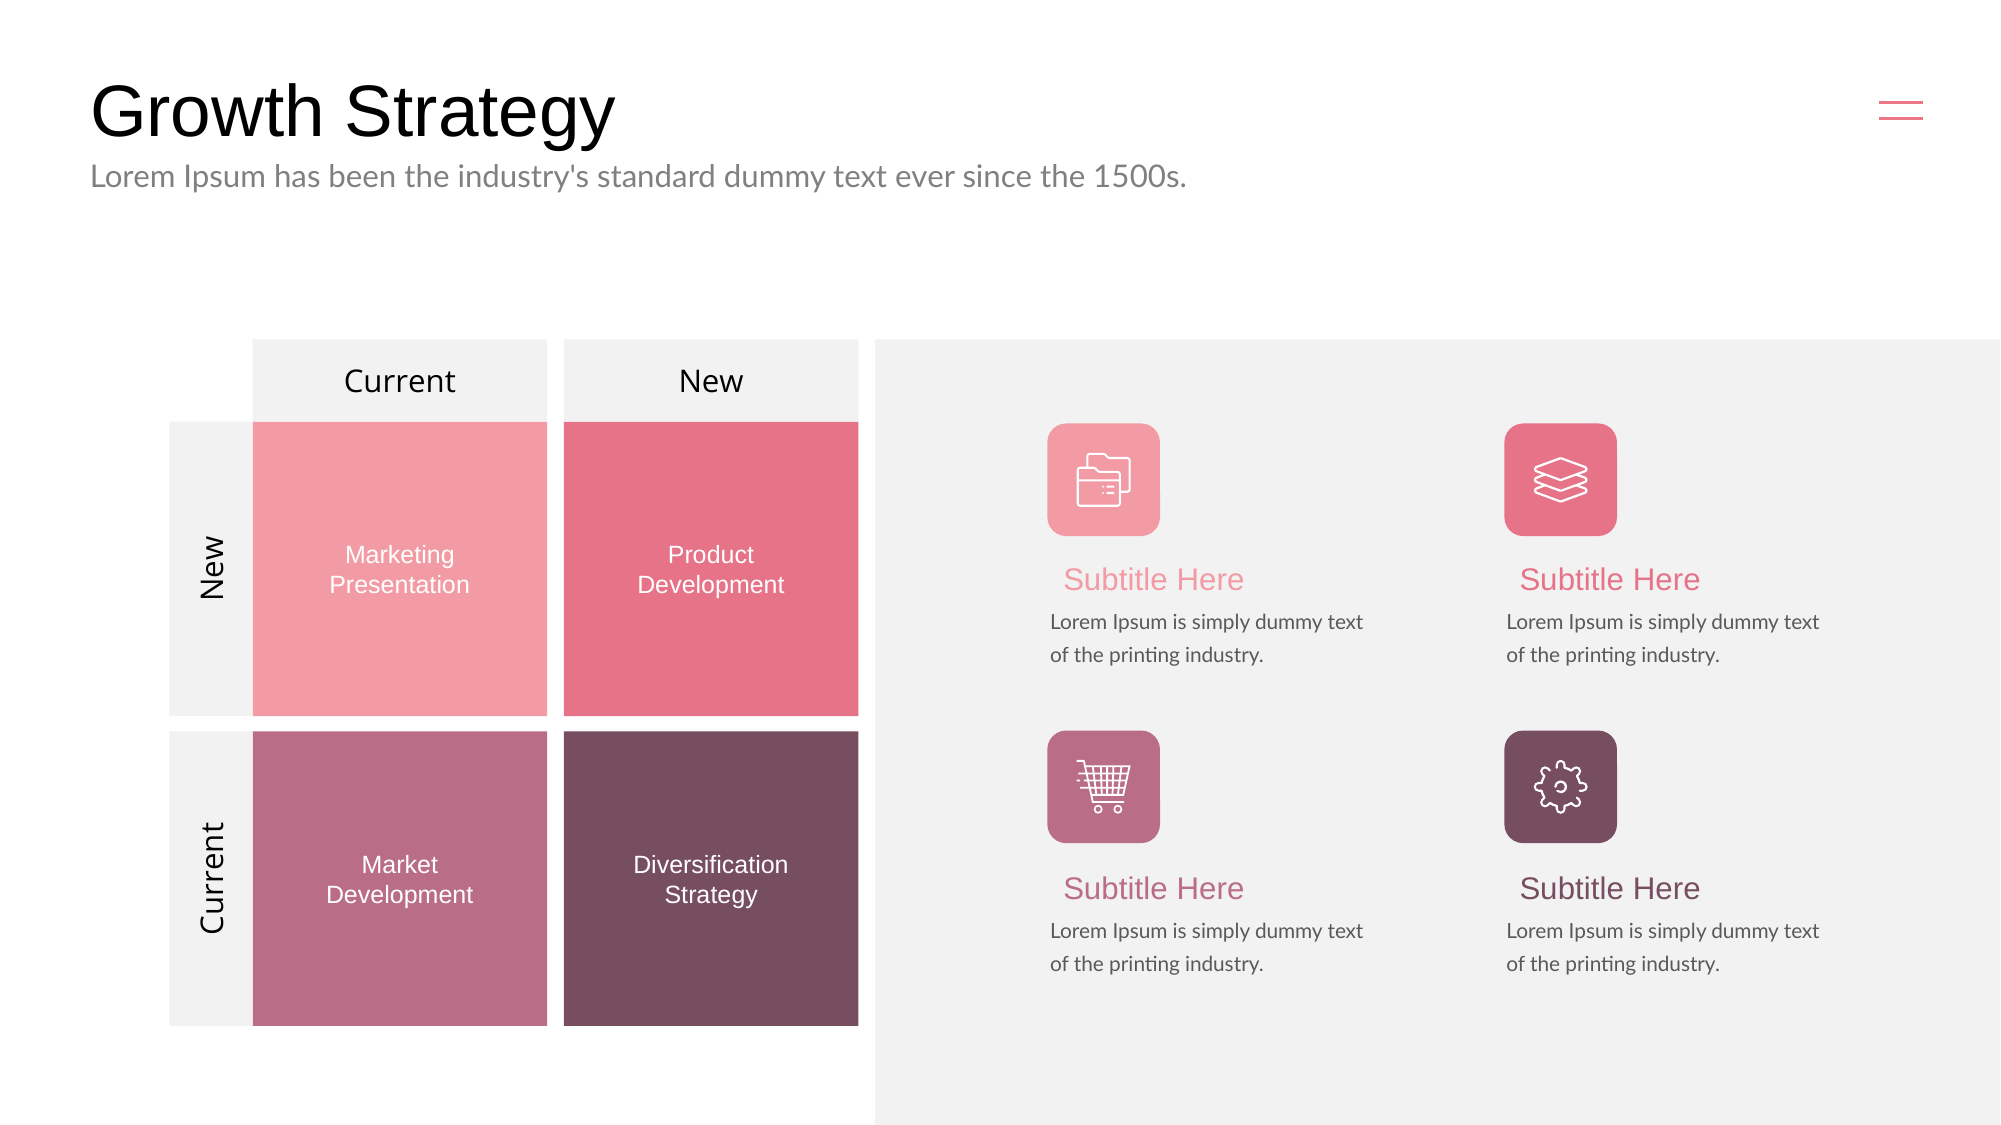

# Growth Strategy
Lorem Ipsum has been the industry's standard dummy text ever since the 1500s.

Current
New

Marketing
Presentation
Product
Development

New
Subtitle Here
Subtitle Here
Lorem Ipsum is simply dummy text of the printing industry.
Lorem Ipsum is simply dummy text of the printing industry.

Market
Development
Diversification
Strategy

Current
Subtitle Here
Subtitle Here
Lorem Ipsum is simply dummy text of the printing industry.
Lorem Ipsum is simply dummy text of the printing industry.